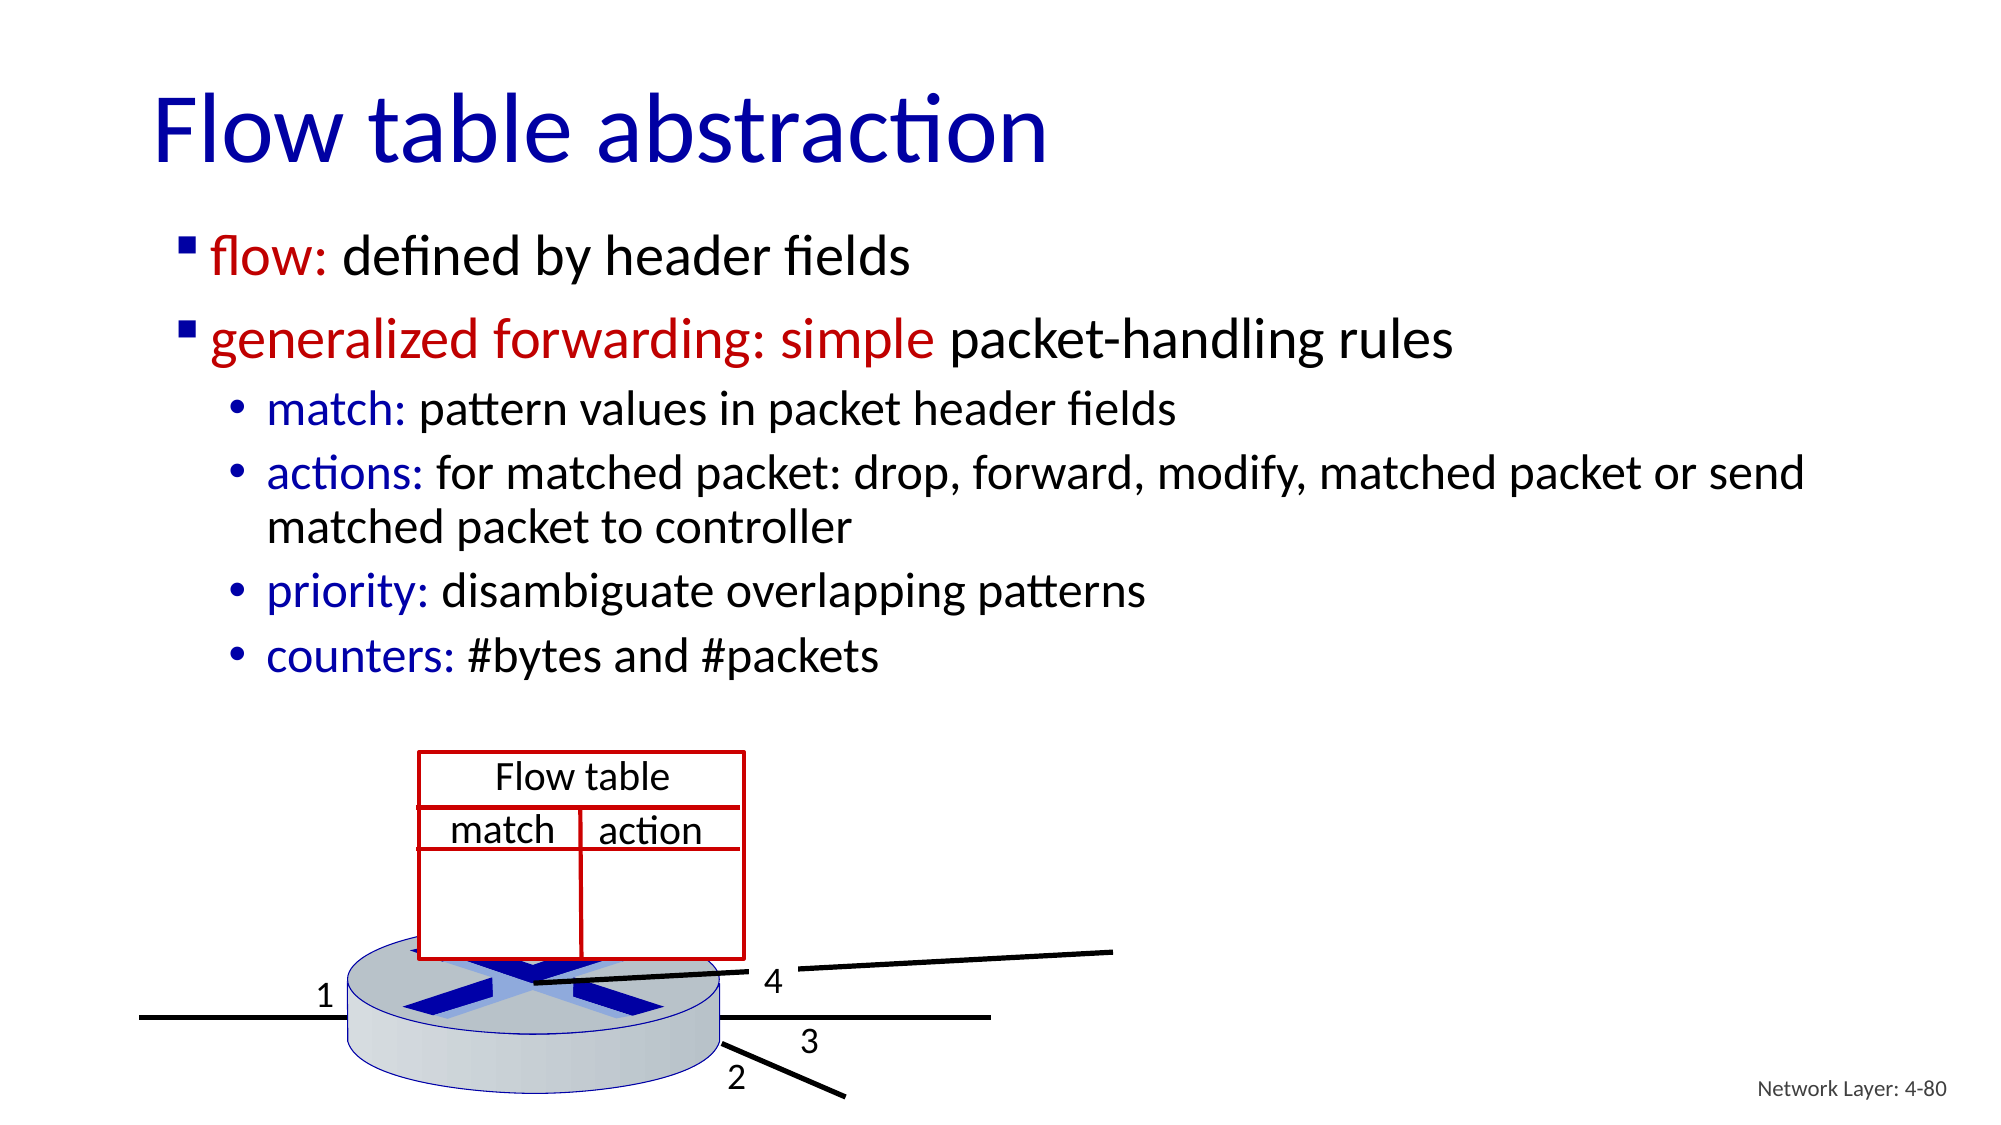

# Flow table abstraction
flow: defined by header fields
generalized forwarding: simple packet-handling rules
match: pattern values in packet header fields
actions: for matched packet: drop, forward, modify, matched packet or send matched packet to controller
priority: disambiguate overlapping patterns
counters: #bytes and #packets
Flow table

match
action

4
1
3
2
Network Layer: 4-80